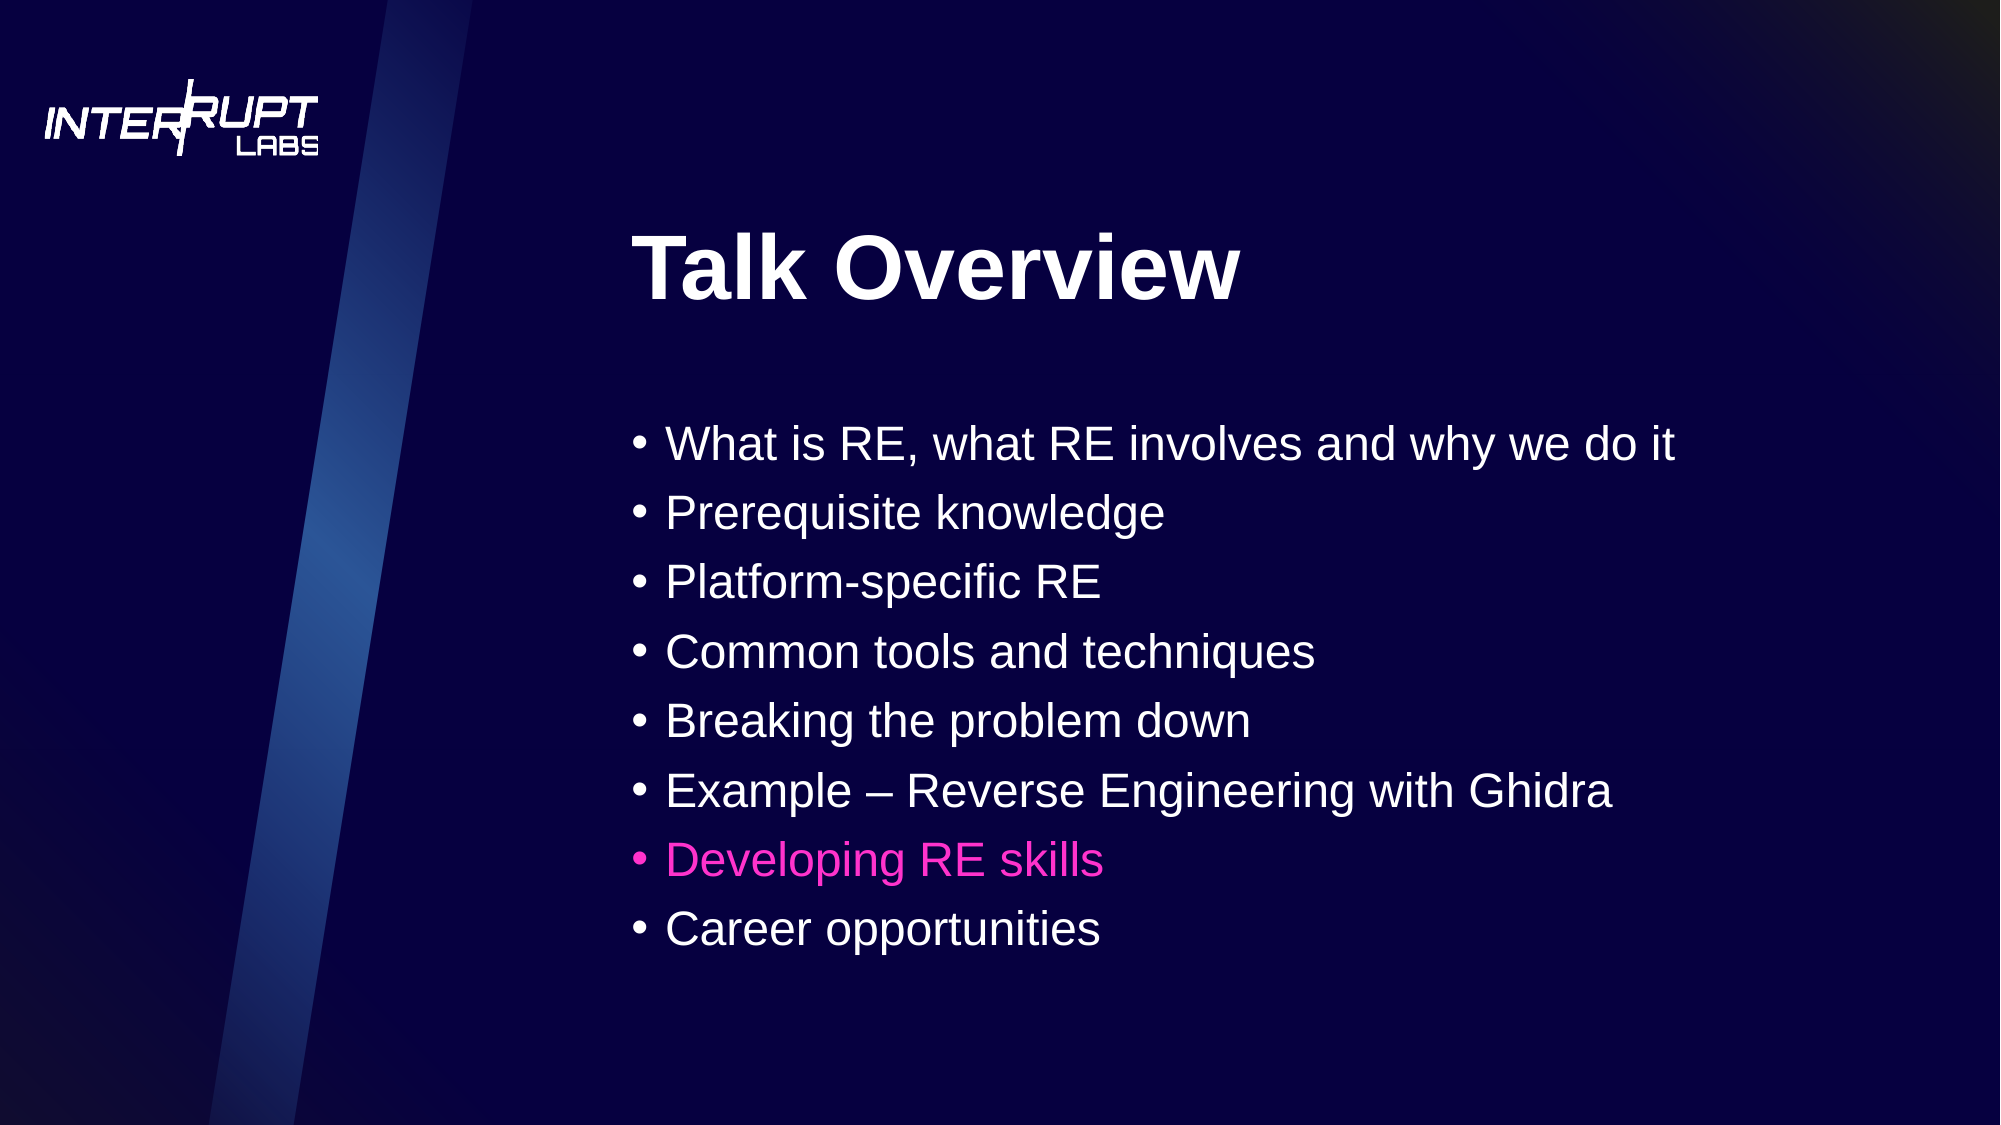

# Talk Overview
What is RE, what RE involves and why we do it
Prerequisite knowledge
Platform-specific RE
Common tools and techniques
Breaking the problem down
Example – Reverse Engineering with Ghidra
Developing RE skills
Career opportunities